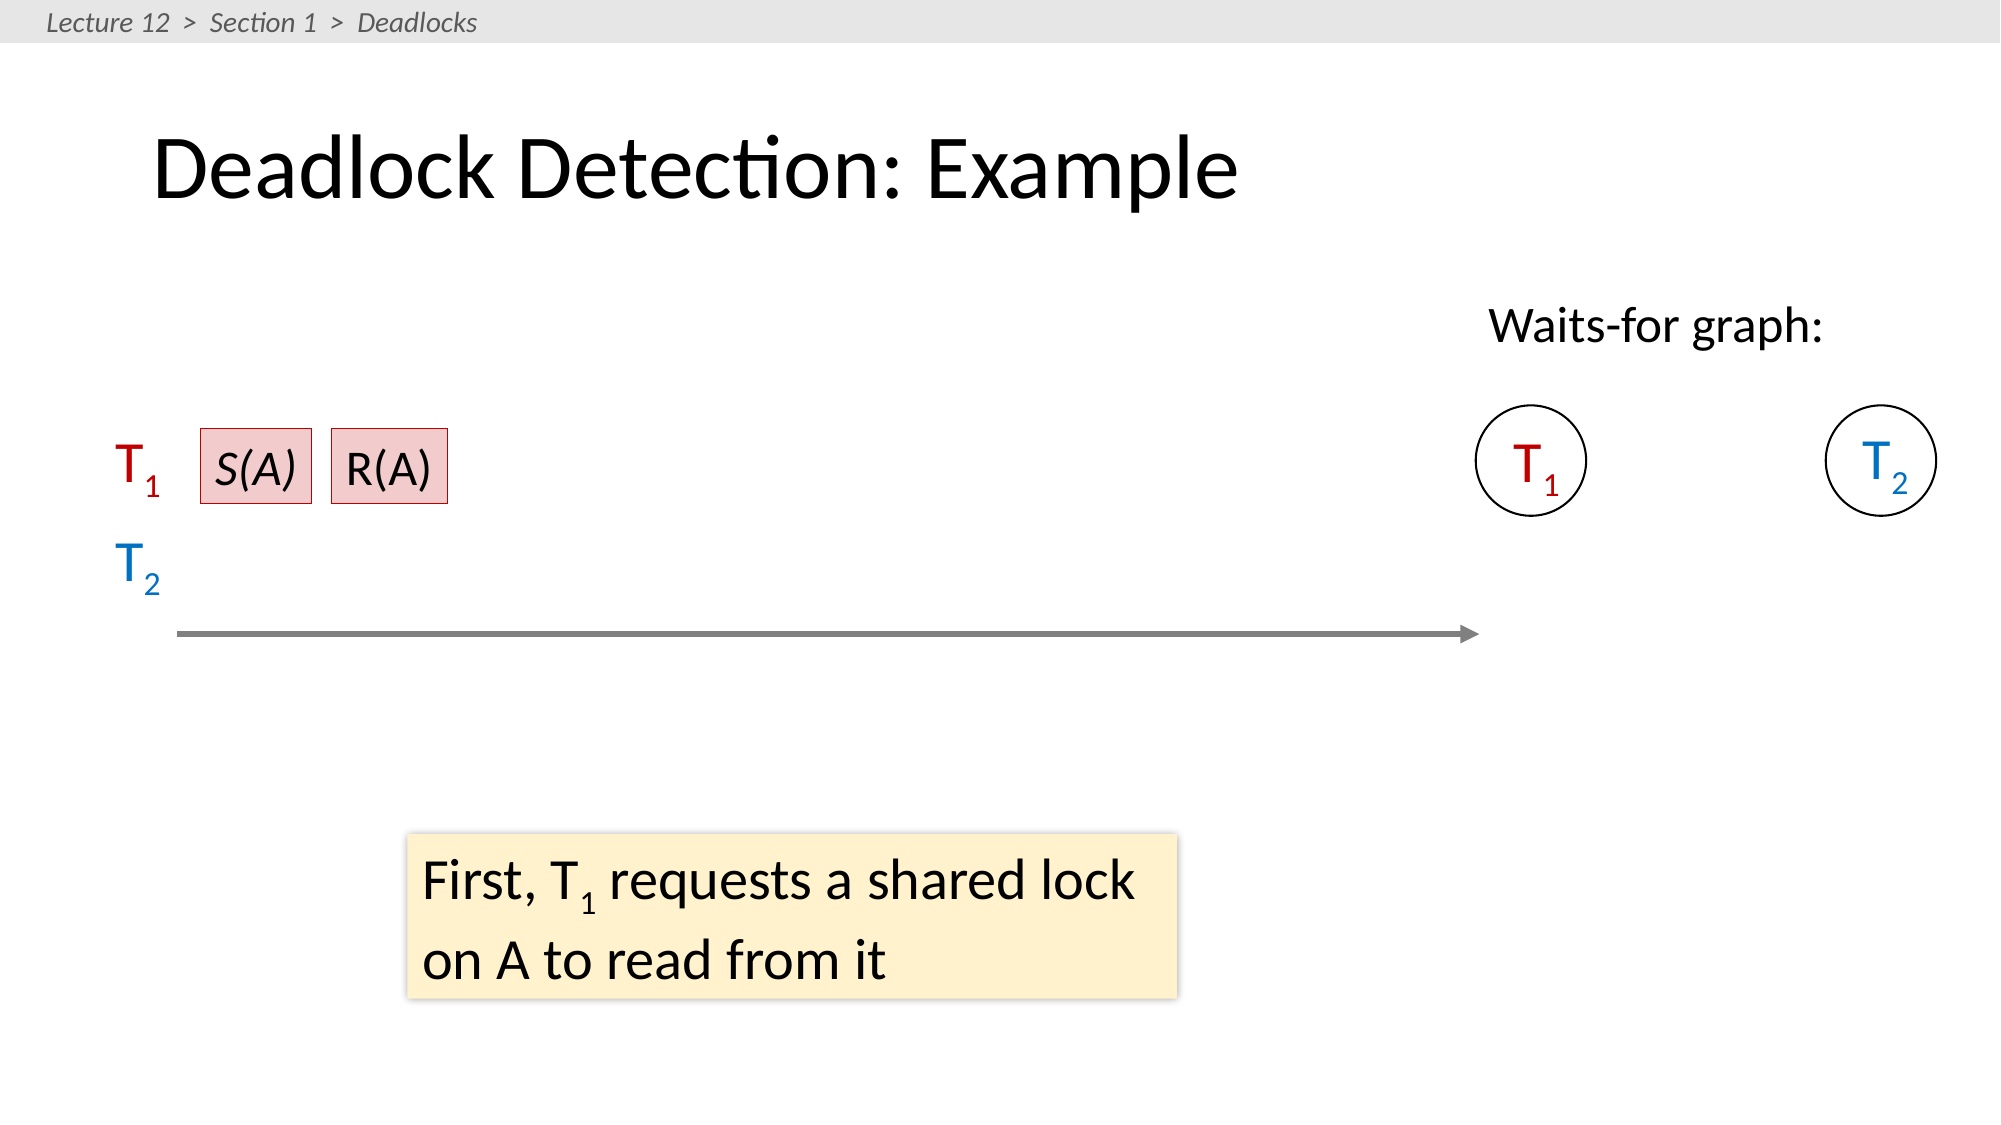

Lecture 12  >  Section 1  >  Deadlocks
# Deadlock Detection: Example
Waits-for graph:

T2
T1
T1
S(A)
R(A)
T2
First, T1 requests a shared lock on A to read from it